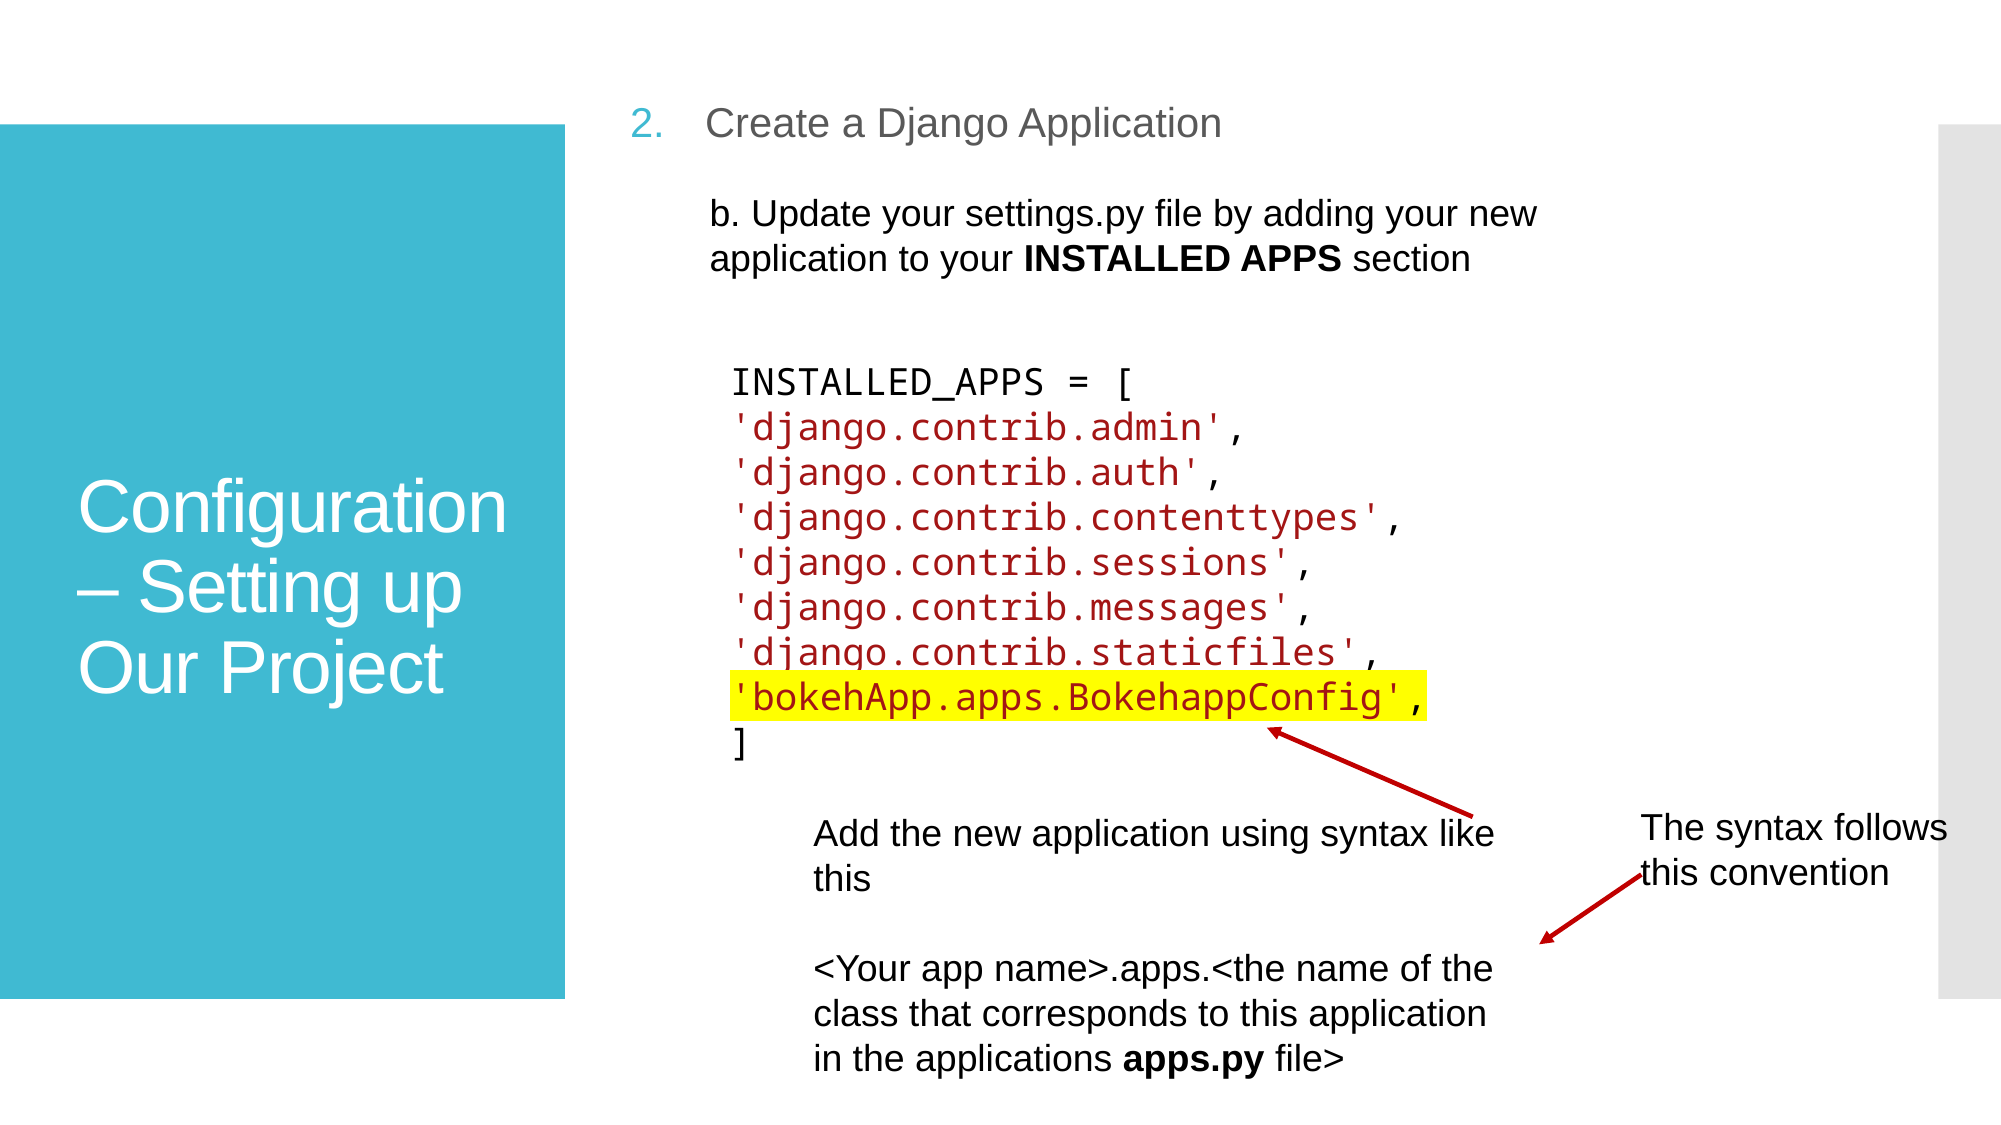

Create a Django Application
b. Update your settings.py file by adding your new application to your INSTALLED APPS section
Configuration – Setting up Our Project
INSTALLED_APPS = [
'django.contrib.admin',
'django.contrib.auth',
'django.contrib.contenttypes',
'django.contrib.sessions',
'django.contrib.messages',
'django.contrib.staticfiles',
'bokehApp.apps.BokehappConfig',
]
The syntax follows this convention
Add the new application using syntax like this

<Your app name>.apps.<the name of the class that corresponds to this application in the applications apps.py file>